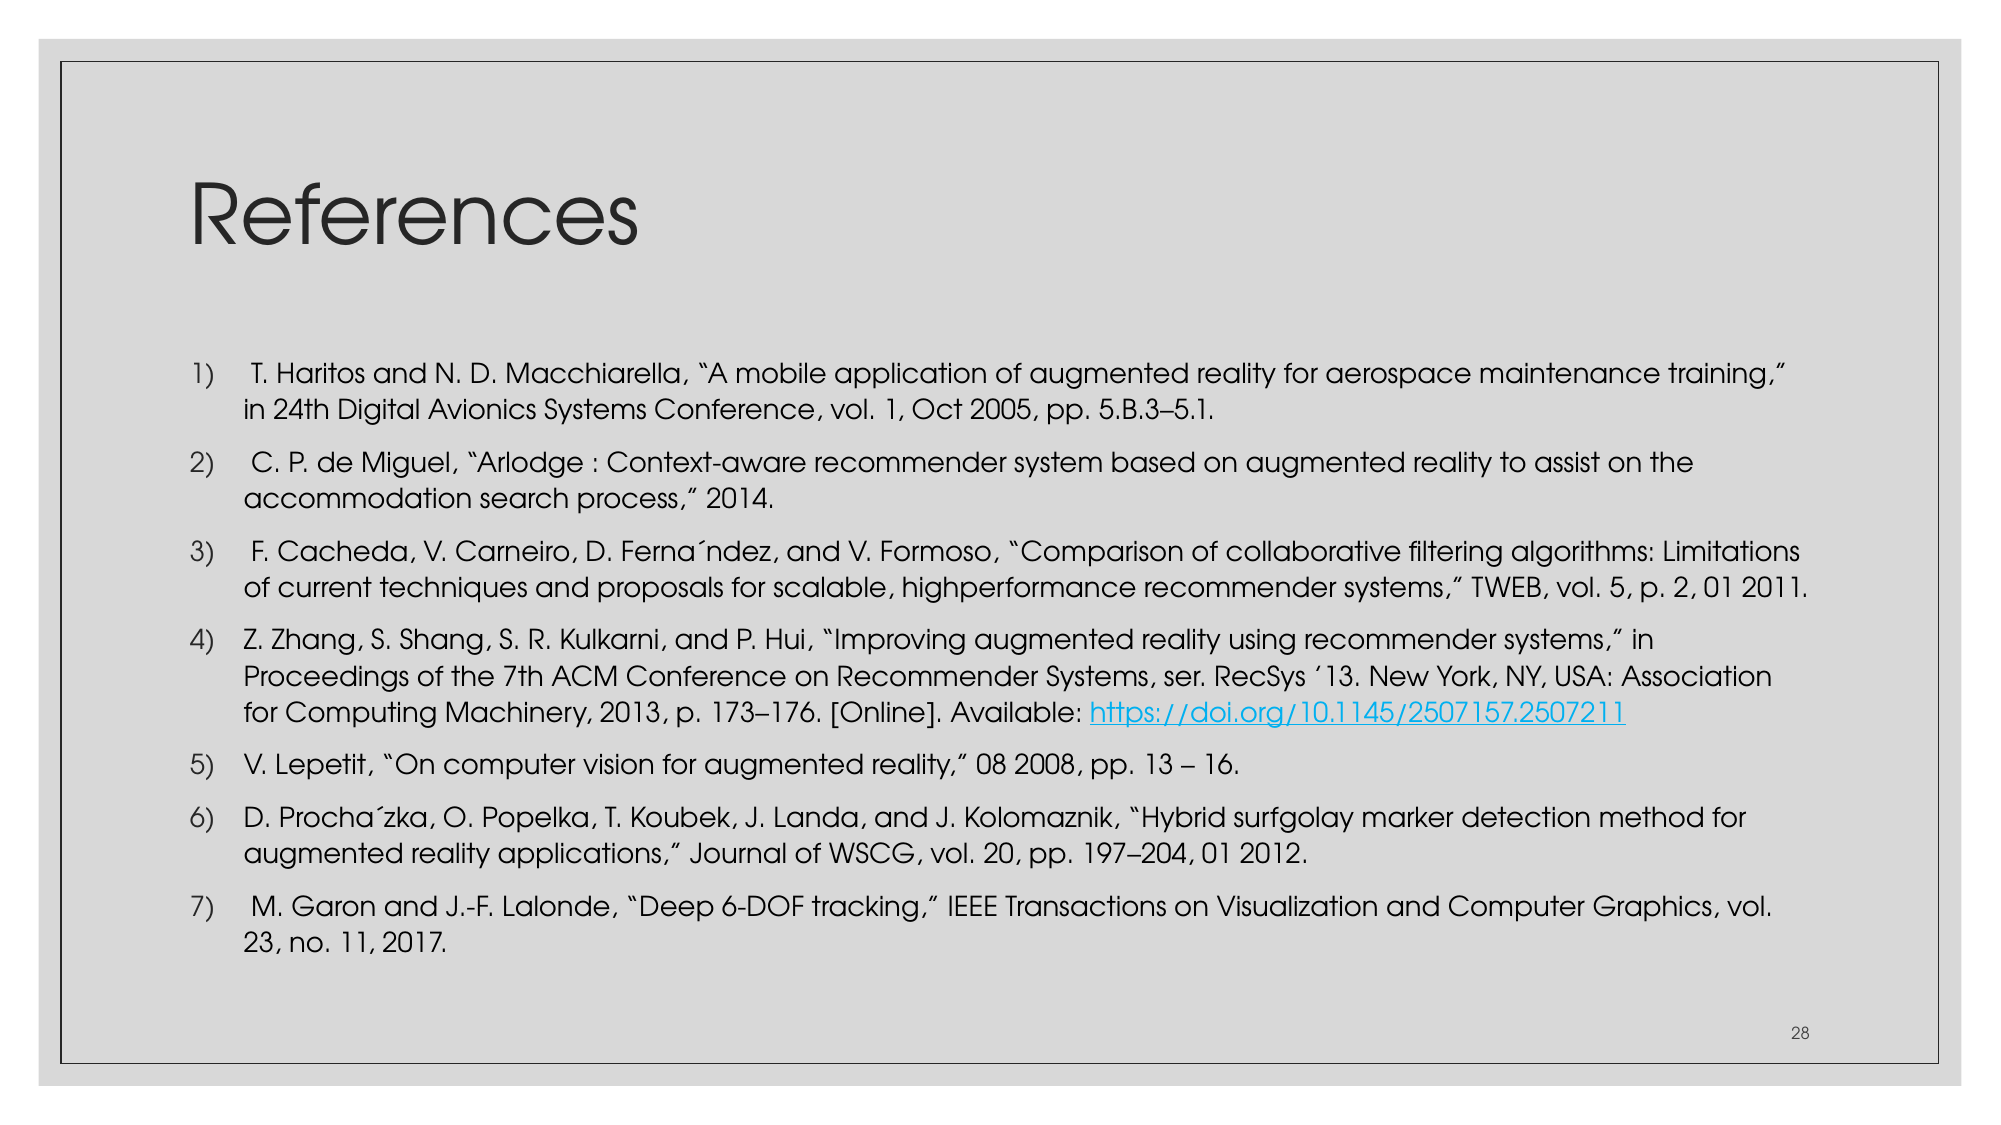

# References
 T. Haritos and N. D. Macchiarella, “A mobile application of augmented reality for aerospace maintenance training,” in 24th Digital Avionics Systems Conference, vol. 1, Oct 2005, pp. 5.B.3–5.1.
 C. P. de Miguel, “Arlodge : Context-aware recommender system based on augmented reality to assist on the accommodation search process,” 2014.
 F. Cacheda, V. Carneiro, D. Ferna´ndez, and V. Formoso, “Comparison of collaborative ﬁltering algorithms: Limitations of current techniques and proposals for scalable, highperformance recommender systems,” TWEB, vol. 5, p. 2, 01 2011.
Z. Zhang, S. Shang, S. R. Kulkarni, and P. Hui, “Improving augmented reality using recommender systems,” in Proceedings of the 7th ACM Conference on Recommender Systems, ser. RecSys ’13. New York, NY, USA: Association for Computing Machinery, 2013, p. 173–176. [Online]. Available: https://doi.org/10.1145/2507157.2507211
V. Lepetit, “On computer vision for augmented reality,” 08 2008, pp. 13 – 16.
D. Procha´zka, O. Popelka, T. Koubek, J. Landa, and J. Kolomaznik, “Hybrid surfgolay marker detection method for augmented reality applications,” Journal of WSCG, vol. 20, pp. 197–204, 01 2012.
 M. Garon and J.-F. Lalonde, “Deep 6-DOF tracking,” IEEE Transactions on Visualization and Computer Graphics, vol. 23, no. 11, 2017.

28